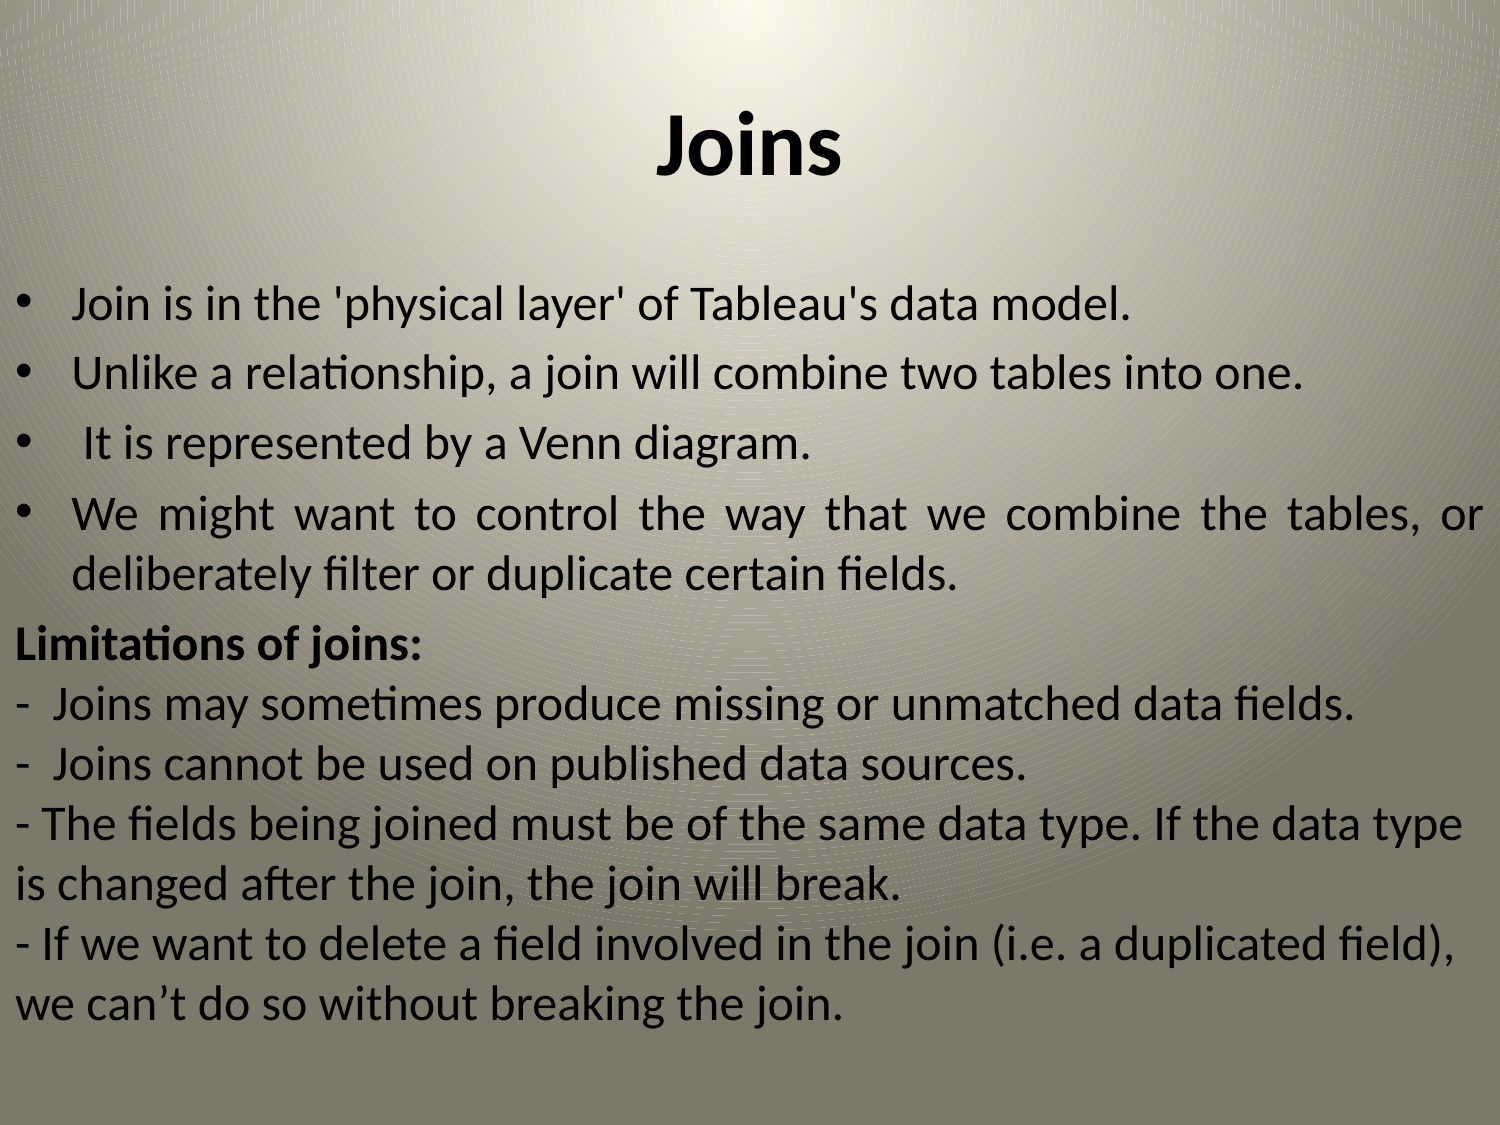

# Joins
Join is in the 'physical layer' of Tableau's data model.
Unlike a relationship, a join will combine two tables into one.
 It is represented by a Venn diagram.
We might want to control the way that we combine the tables, or deliberately filter or duplicate certain fields.
Limitations of joins:
-  Joins may sometimes produce missing or unmatched data fields.
-  Joins cannot be used on published data sources.
- The fields being joined must be of the same data type. If the data type is changed after the join, the join will break.
- If we want to delete a field involved in the join (i.e. a duplicated field), we can’t do so without breaking the join.